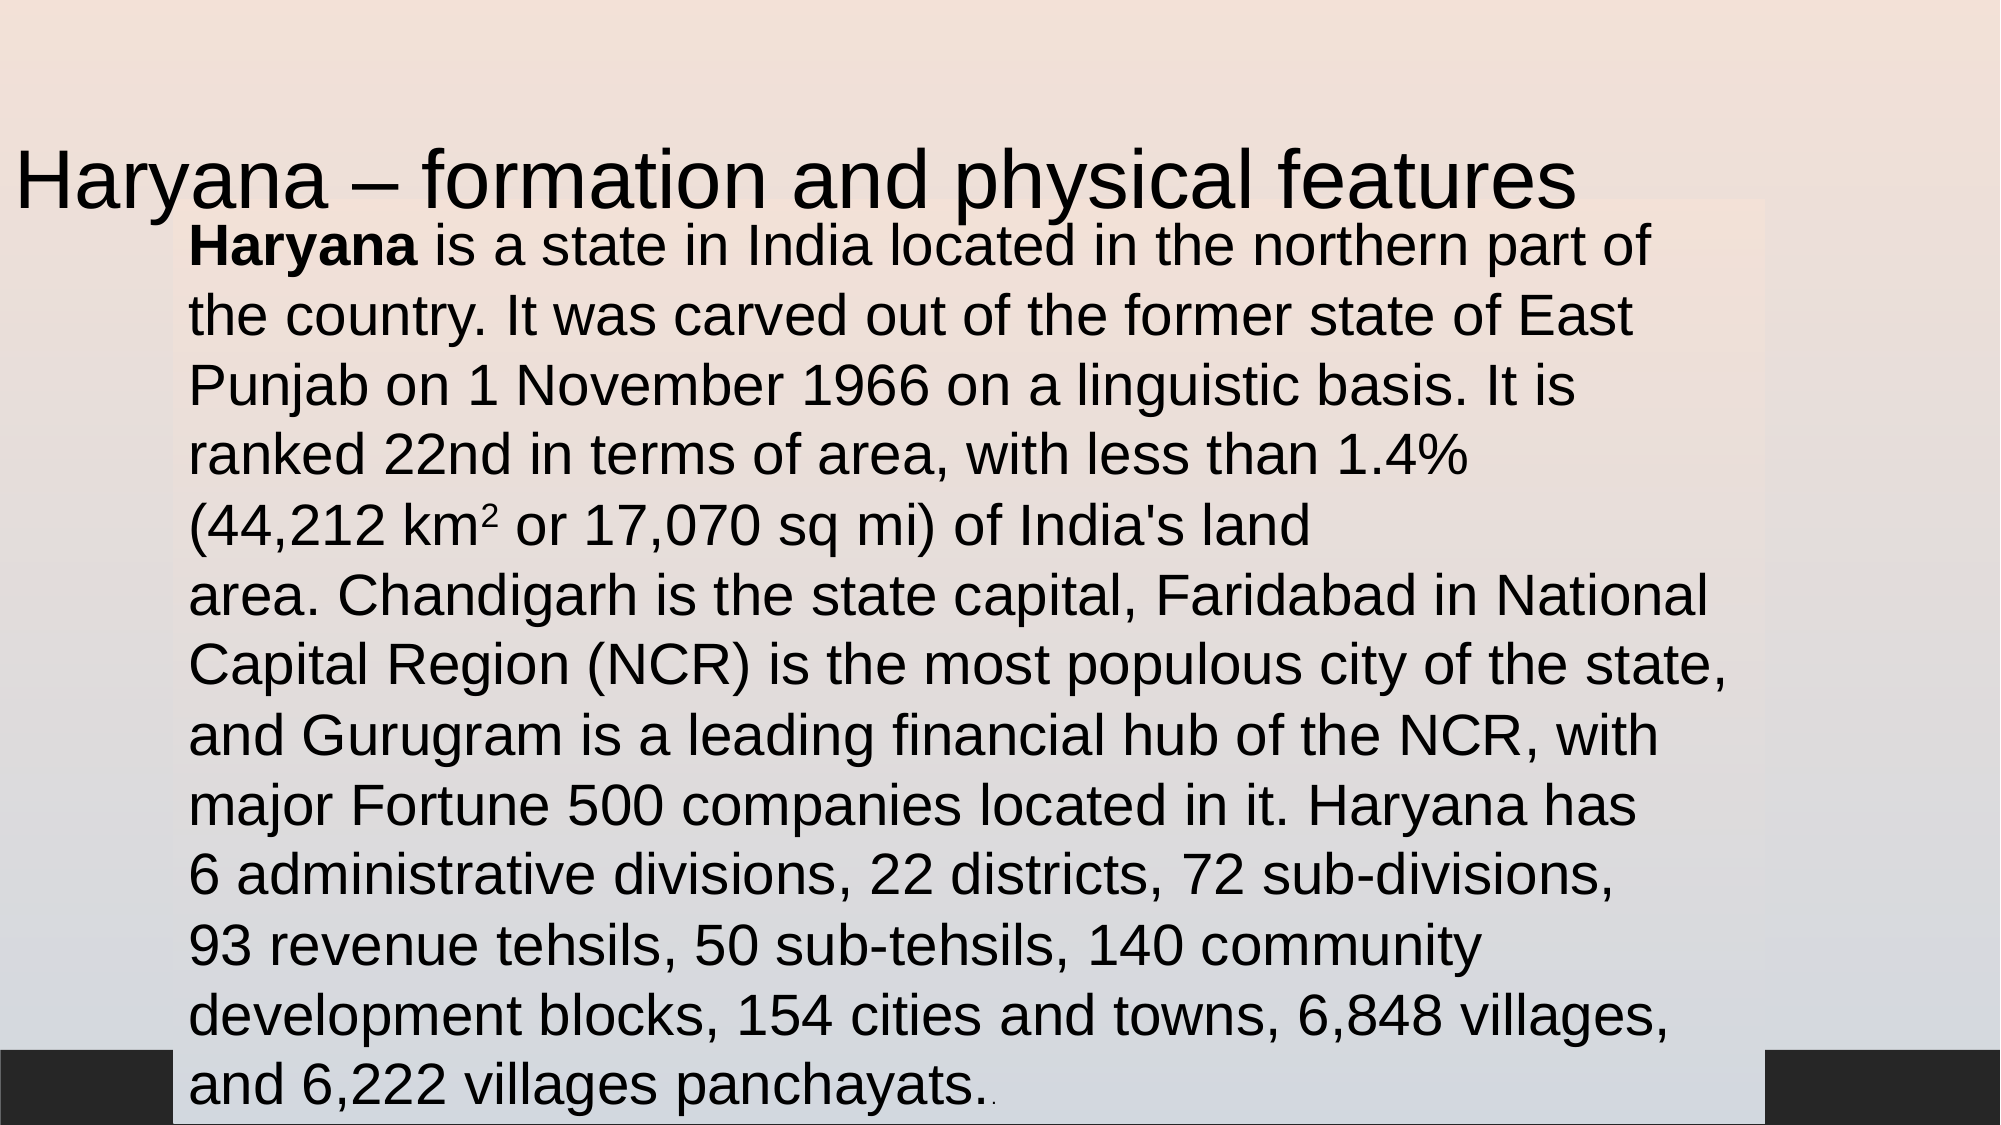

Haryana – formation and physical features

Haryana is a state in India located in the northern part of the country. It was carved out of the former state of East Punjab on 1 November 1966 on a linguistic basis. It is ranked 22nd in terms of area, with less than 1.4% (44,212 km2 or 17,070 sq mi) of India's land area. Chandigarh is the state capital, Faridabad in National Capital Region (NCR) is the most populous city of the state, and Gurugram is a leading financial hub of the NCR, with major Fortune 500 companies located in it. Haryana has 6 administrative divisions, 22 districts, 72 sub-divisions, 93 revenue tehsils, 50 sub-tehsils, 140 community development blocks, 154 cities and towns, 6,848 villages, and 6,222 villages panchayats..